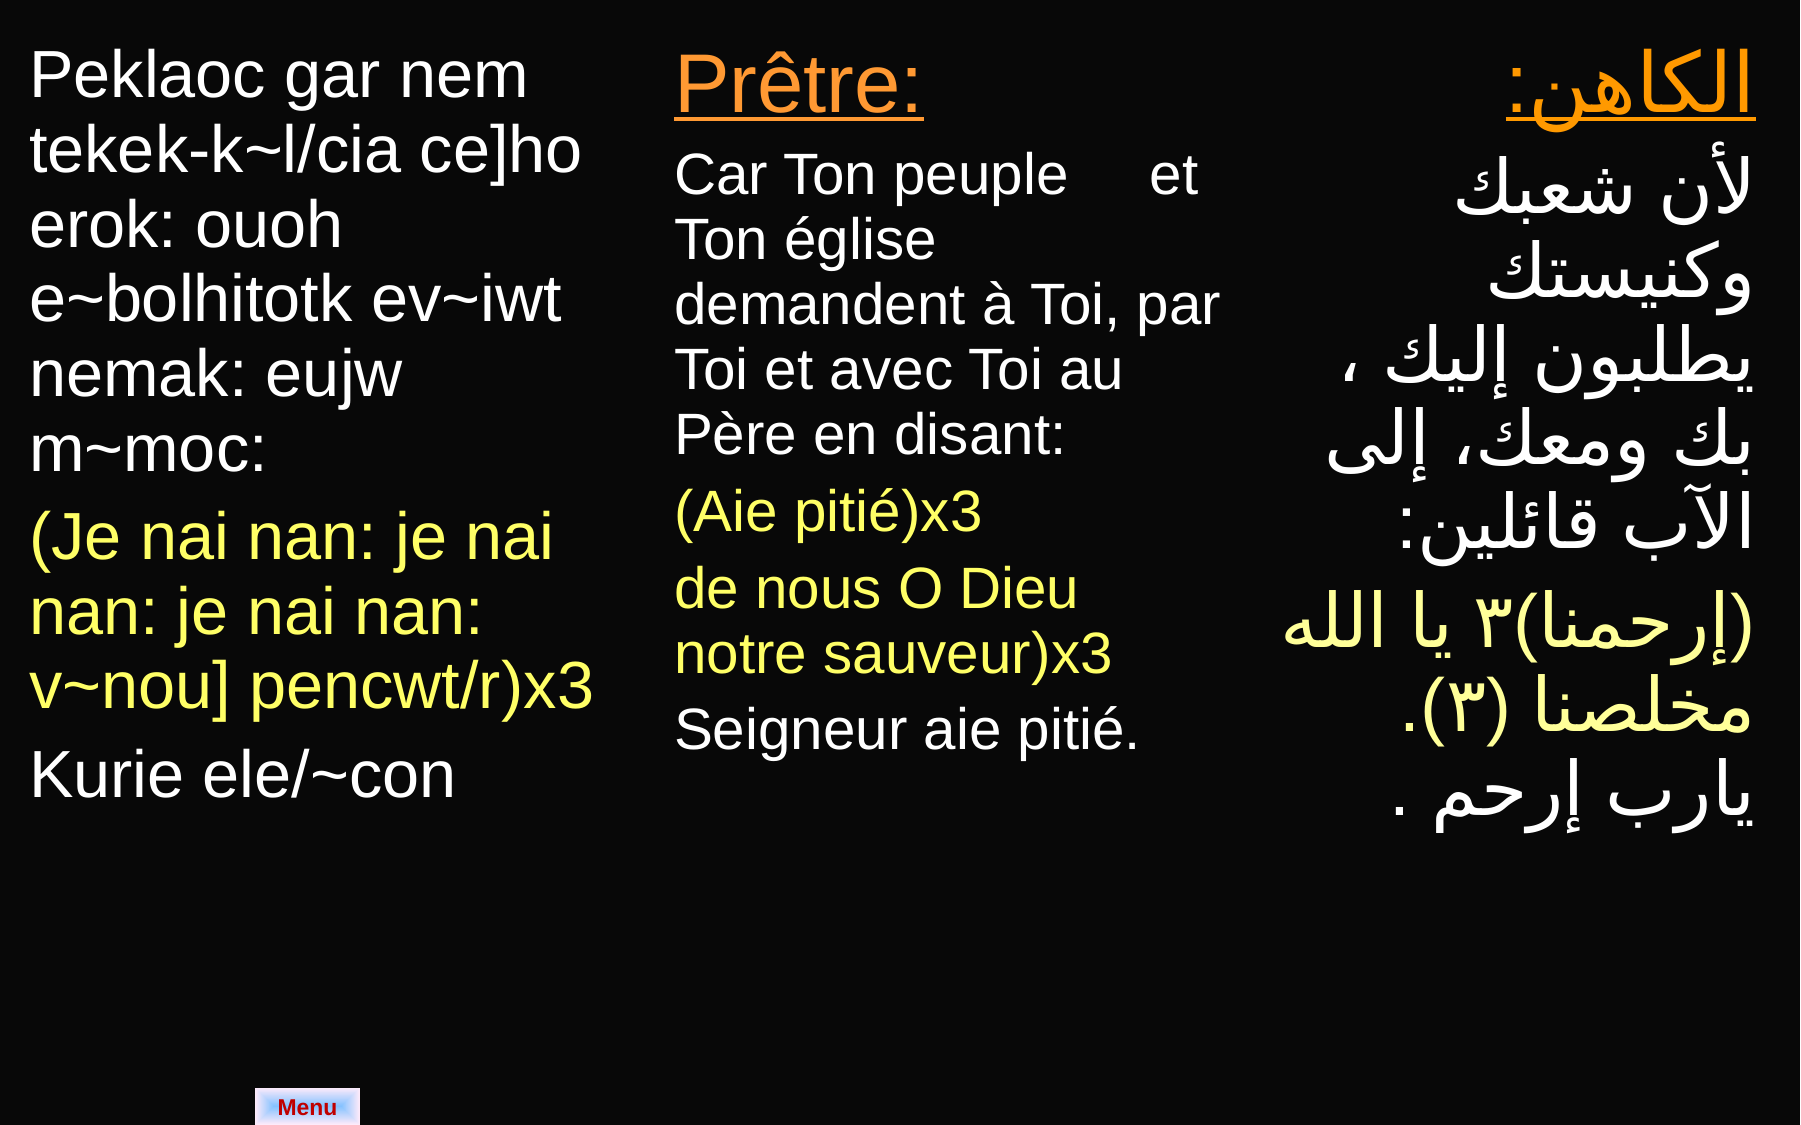

| Peklaoc gar nem tekek-k~l/cia ce]ho erok: ouoh e~bolhitotk ev~iwt nemak: eujw m~moc: (Je nai nan: je nai nan: je nai nan: v~nou] pencwt/r)x3 Kurie ele/~con | Prêtre: Car Ton peuple et Ton église demandent à Toi, par Toi et avec Toi au Père en disant: (Aie pitié)x3 de nous O Dieu notre sauveur)x3 Seigneur aie pitié. | الكاهن: لأن شعبك وكنيستك يطلبون إليك ، بك ومعك، إلى الآب قائلين: (إرحمنا)٣ يا الله مخلصنا (٣). يارب إرحم . |
| --- | --- | --- |
Menu